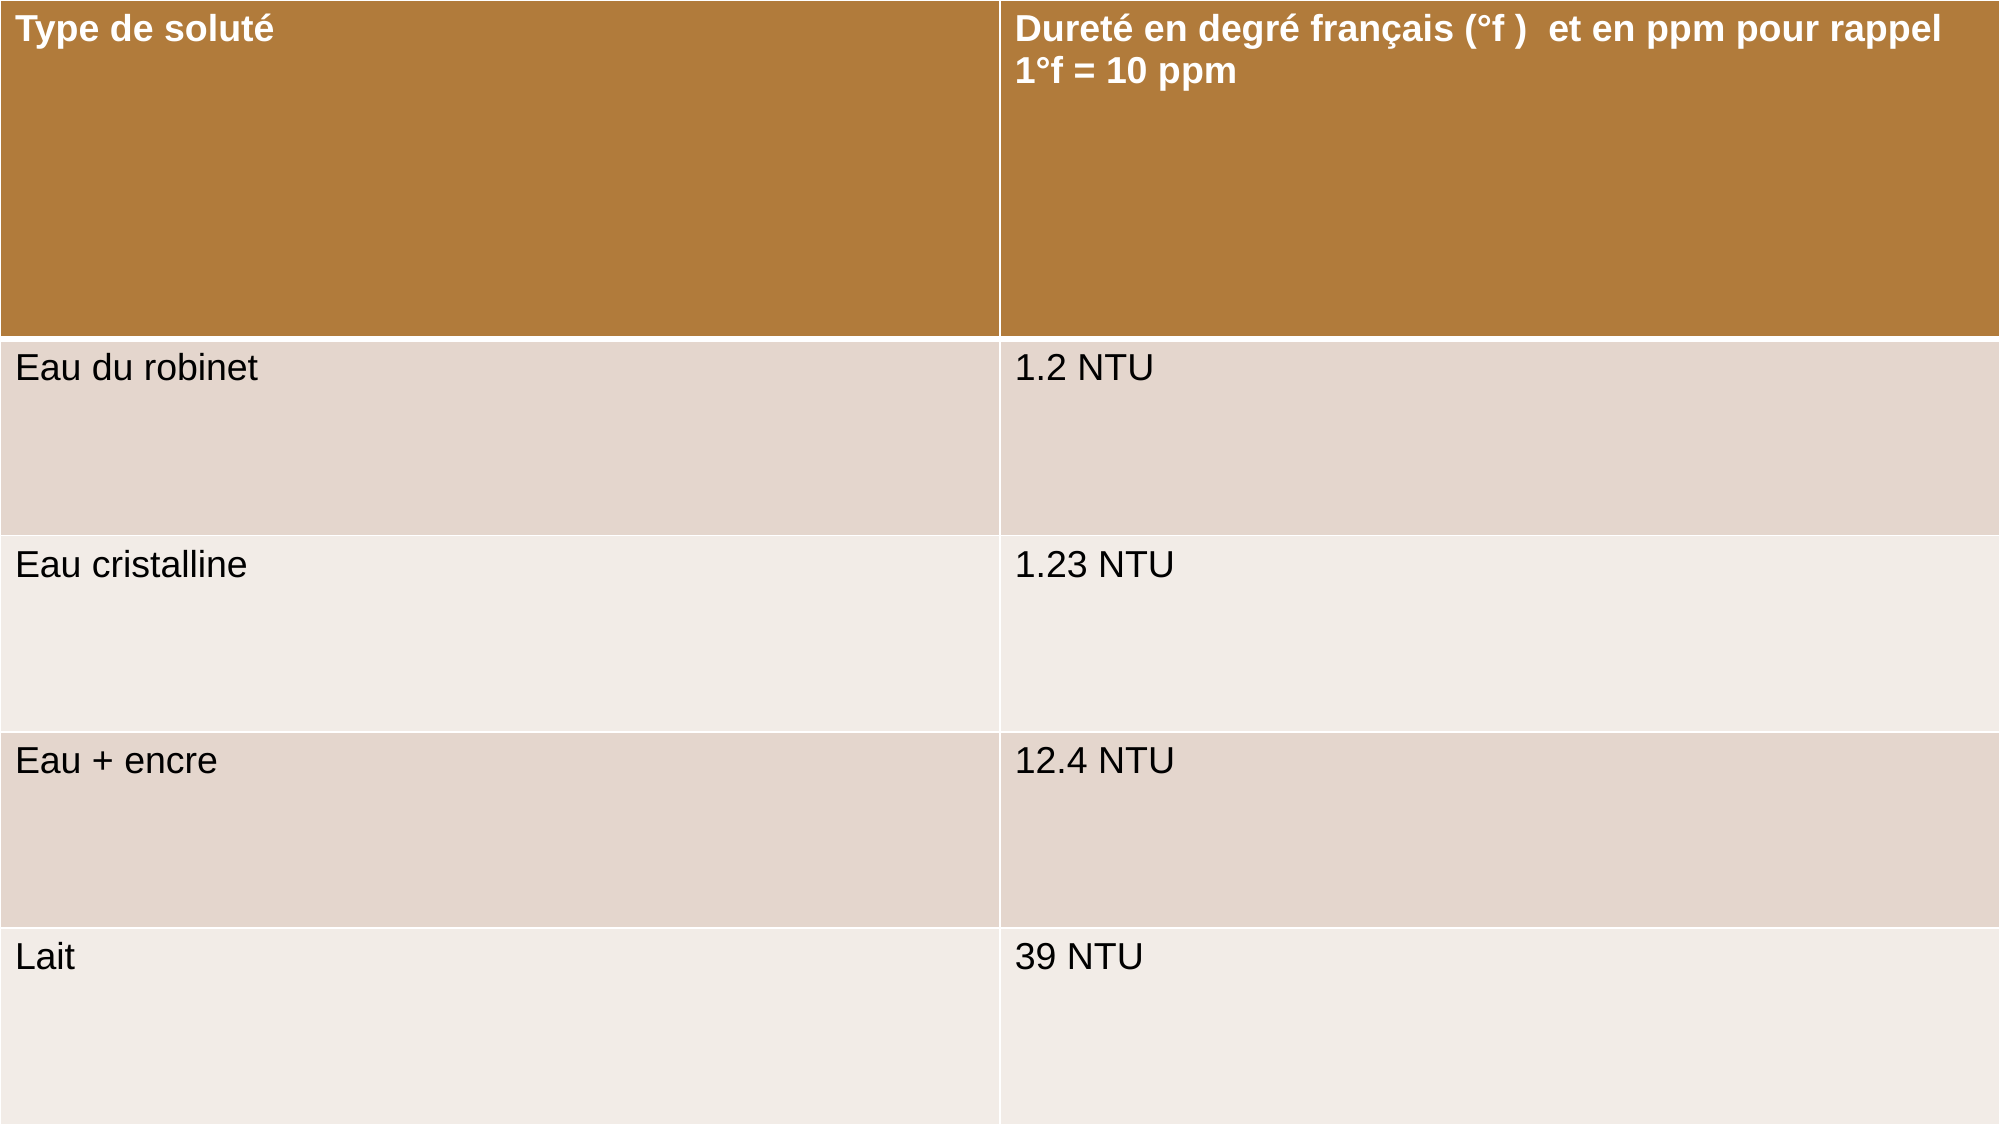

| Type de soluté | Dureté en degré français (°f ) et en ppm pour rappel 1°f = 10 ppm |
| --- | --- |
| Eau du robinet | 1.2 NTU |
| Eau cristalline | 1.23 NTU |
| Eau + encre | 12.4 NTU |
| Lait | 39 NTU |
#